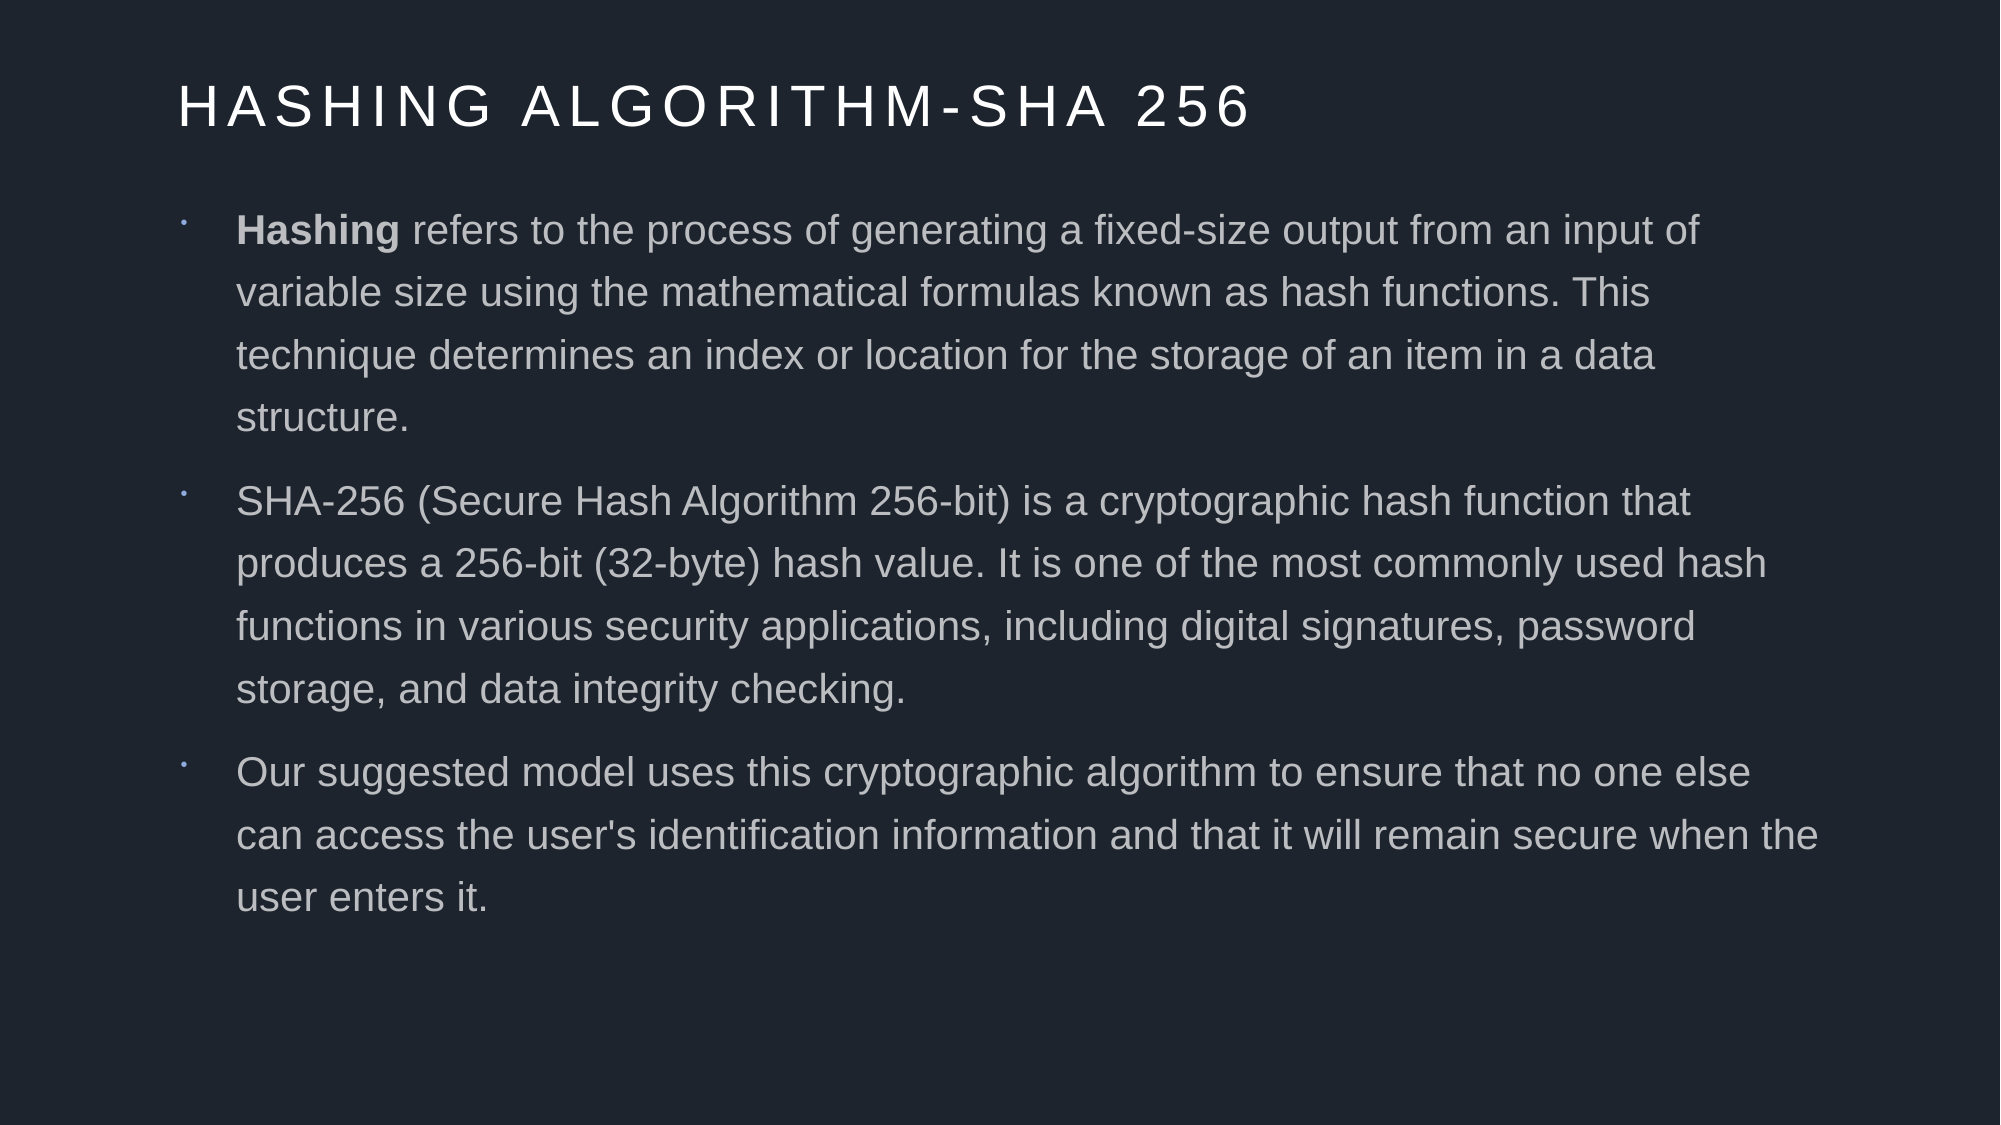

# Hashing algorithm-sha 256
Hashing refers to the process of generating a fixed-size output from an input of variable size using the mathematical formulas known as hash functions. This technique determines an index or location for the storage of an item in a data structure.
SHA-256 (Secure Hash Algorithm 256-bit) is a cryptographic hash function that produces a 256-bit (32-byte) hash value. It is one of the most commonly used hash functions in various security applications, including digital signatures, password storage, and data integrity checking.
Our suggested model uses this cryptographic algorithm to ensure that no one else can access the user's identification information and that it will remain secure when the user enters it.